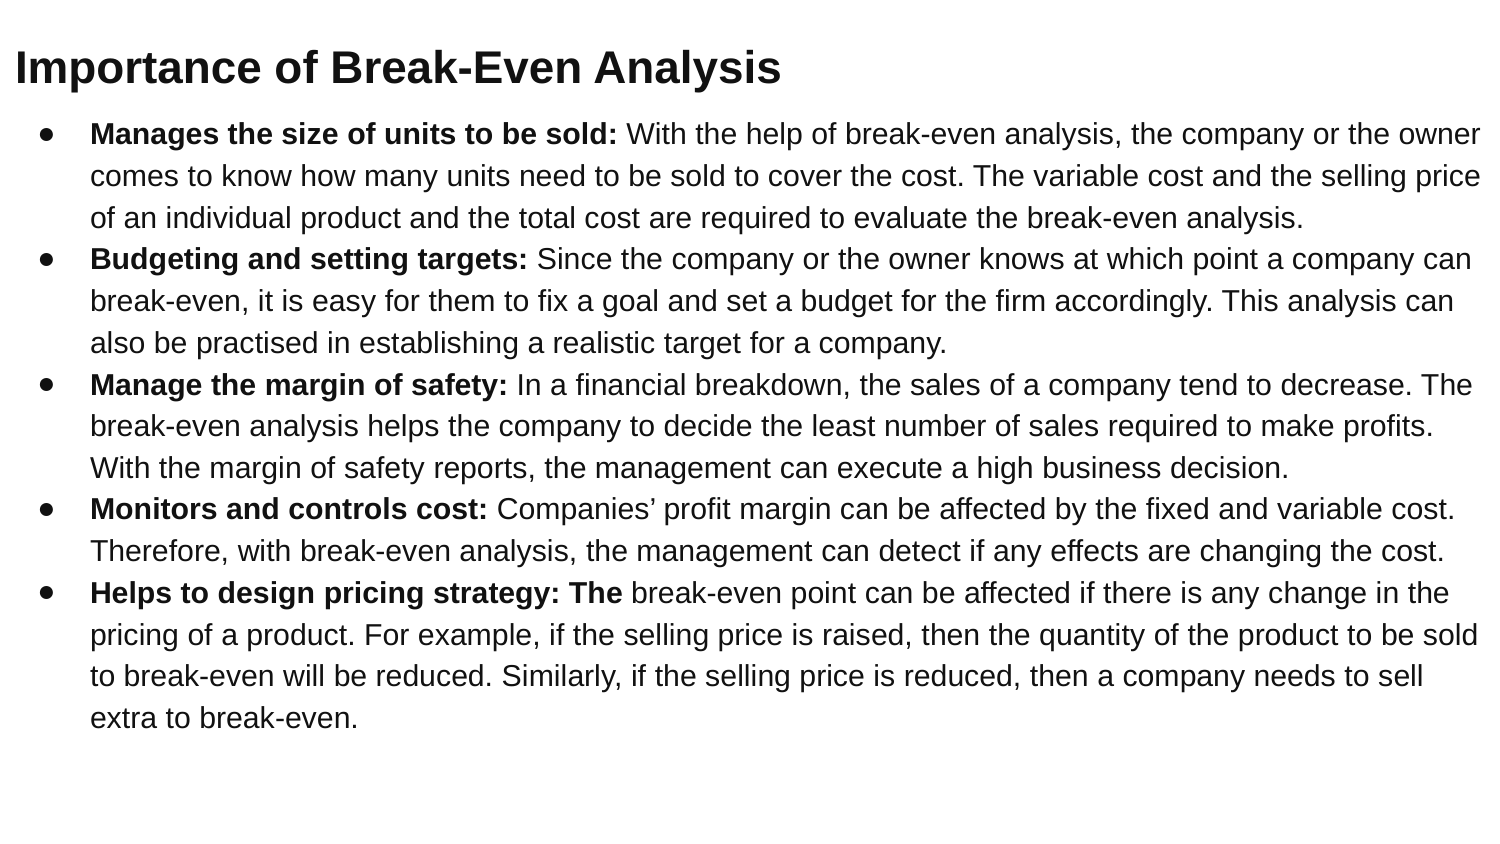

Importance of Break-Even Analysis
Manages the size of units to be sold: With the help of break-even analysis, the company or the owner comes to know how many units need to be sold to cover the cost. The variable cost and the selling price of an individual product and the total cost are required to evaluate the break-even analysis.
Budgeting and setting targets: Since the company or the owner knows at which point a company can break-even, it is easy for them to fix a goal and set a budget for the firm accordingly. This analysis can also be practised in establishing a realistic target for a company.
Manage the margin of safety: In a financial breakdown, the sales of a company tend to decrease. The break-even analysis helps the company to decide the least number of sales required to make profits. With the margin of safety reports, the management can execute a high business decision.
Monitors and controls cost: Companies’ profit margin can be affected by the fixed and variable cost. Therefore, with break-even analysis, the management can detect if any effects are changing the cost.
Helps to design pricing strategy: The break-even point can be affected if there is any change in the pricing of a product. For example, if the selling price is raised, then the quantity of the product to be sold to break-even will be reduced. Similarly, if the selling price is reduced, then a company needs to sell extra to break-even.